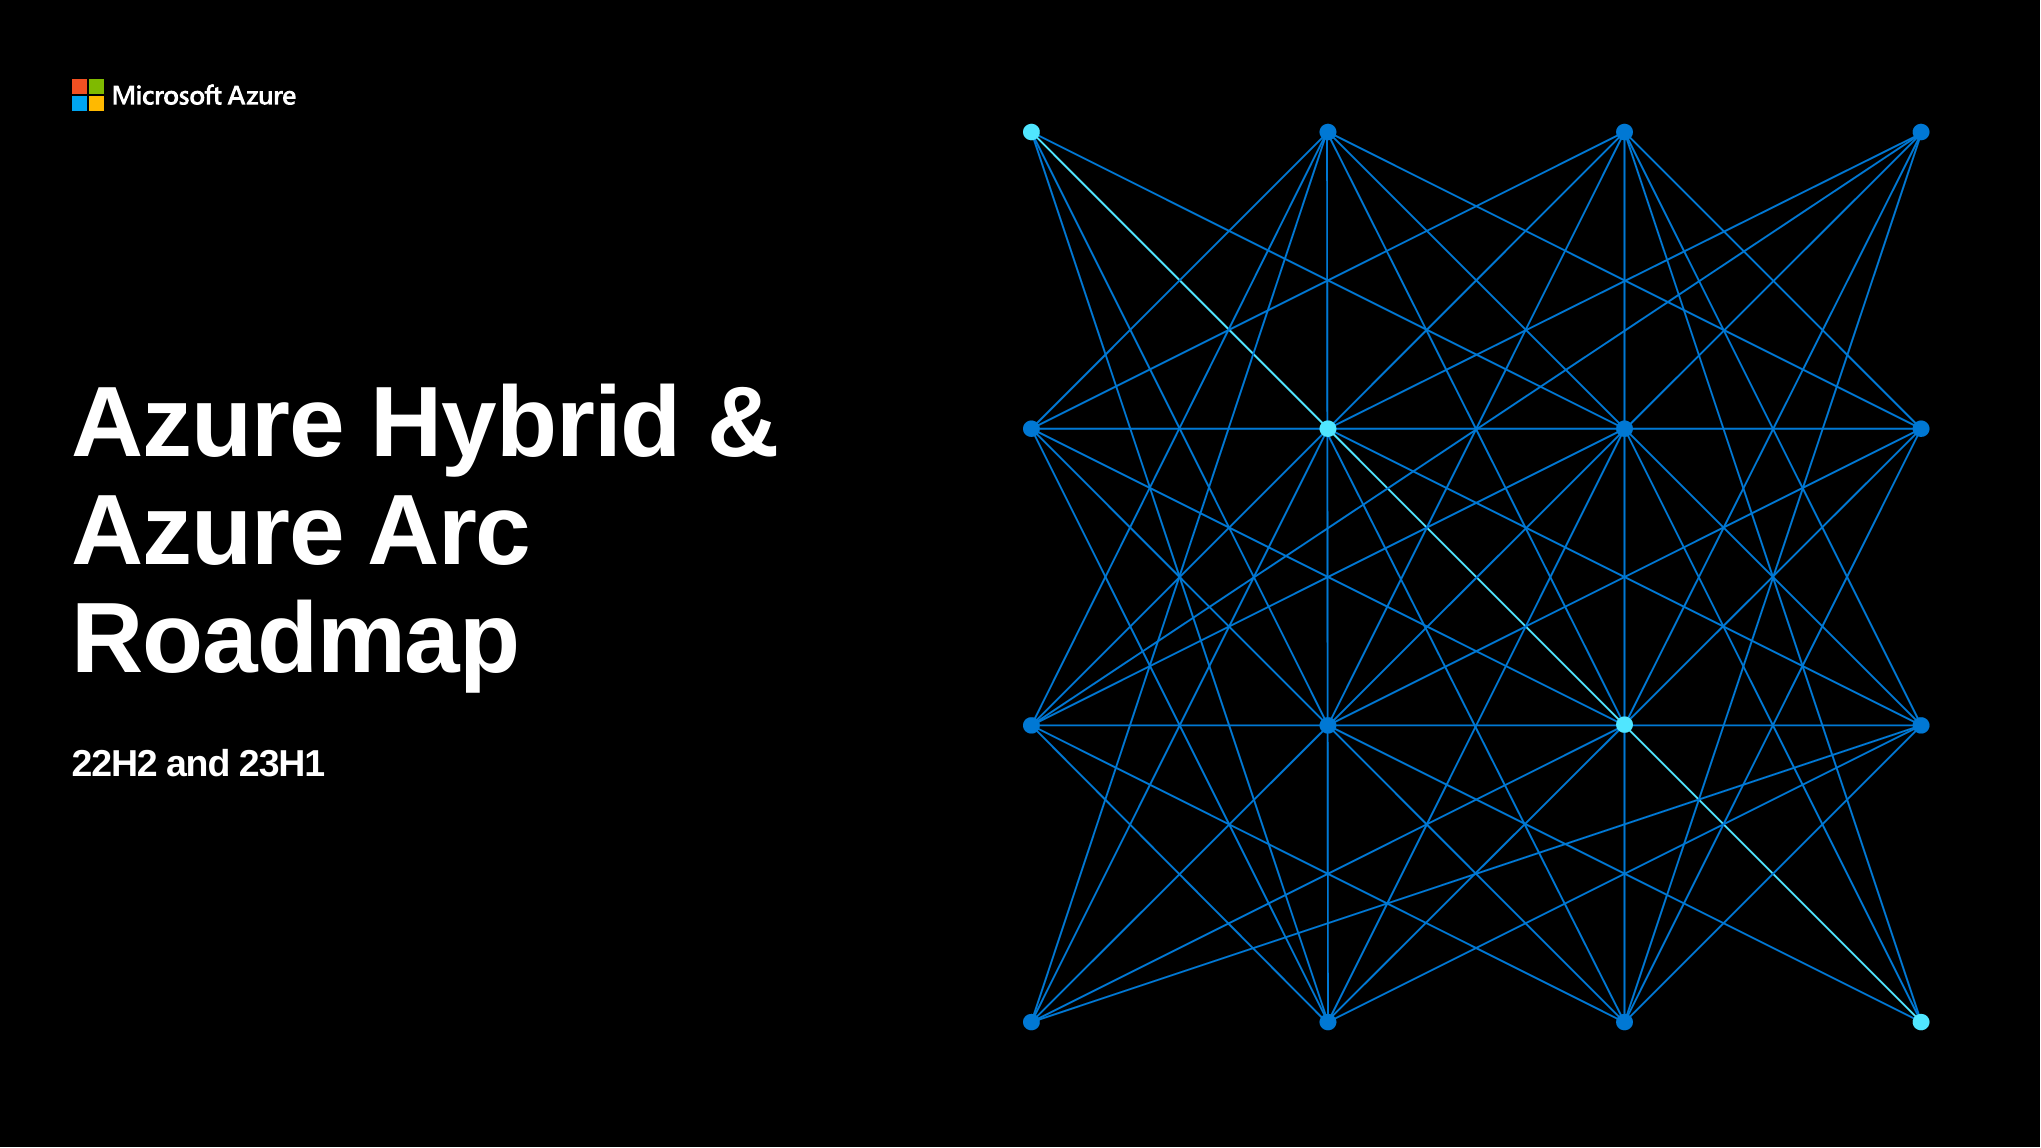

# Azure Hybrid & Azure Arc Roadmap
22H2 and 23H1